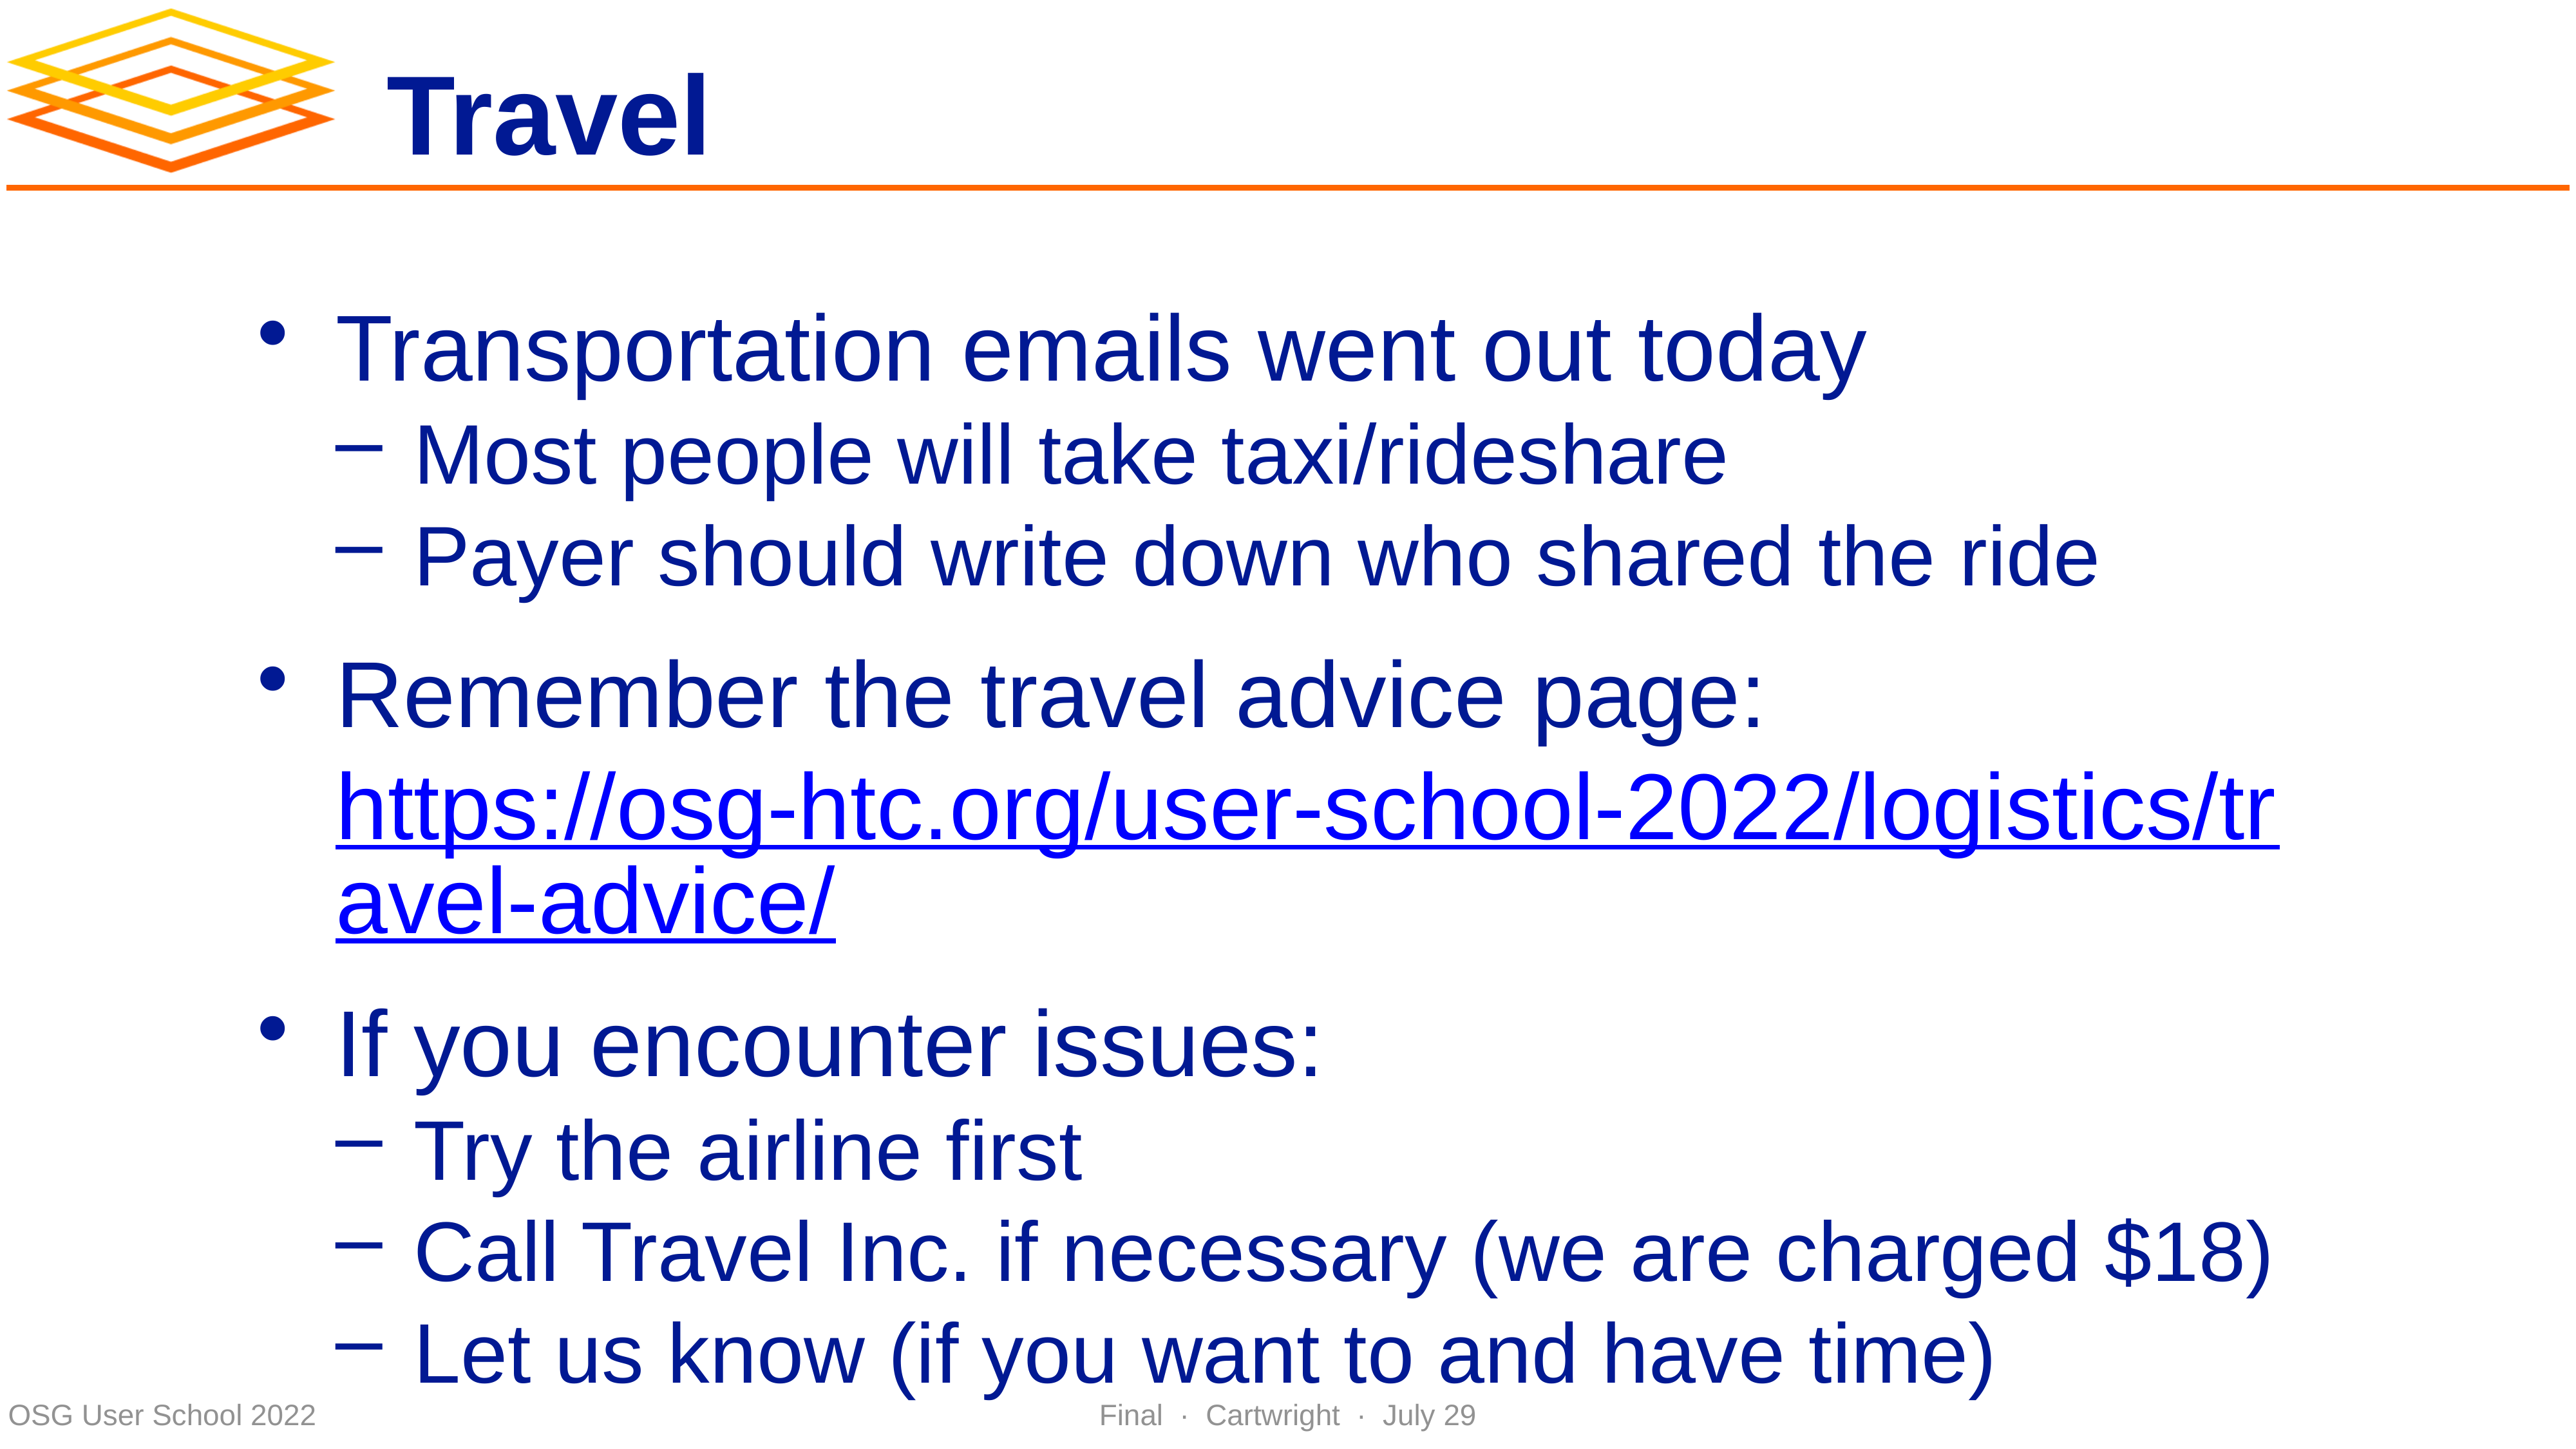

# Travel
Transportation emails went out today
Most people will take taxi/rideshare
Payer should write down who shared the ride
Remember the travel advice page:
https://osg-htc.org/user-school-2022/logistics/travel-advice/
If you encounter issues:
Try the airline first
Call Travel Inc. if necessary (we are charged $18)
Let us know (if you want to and have time)
50